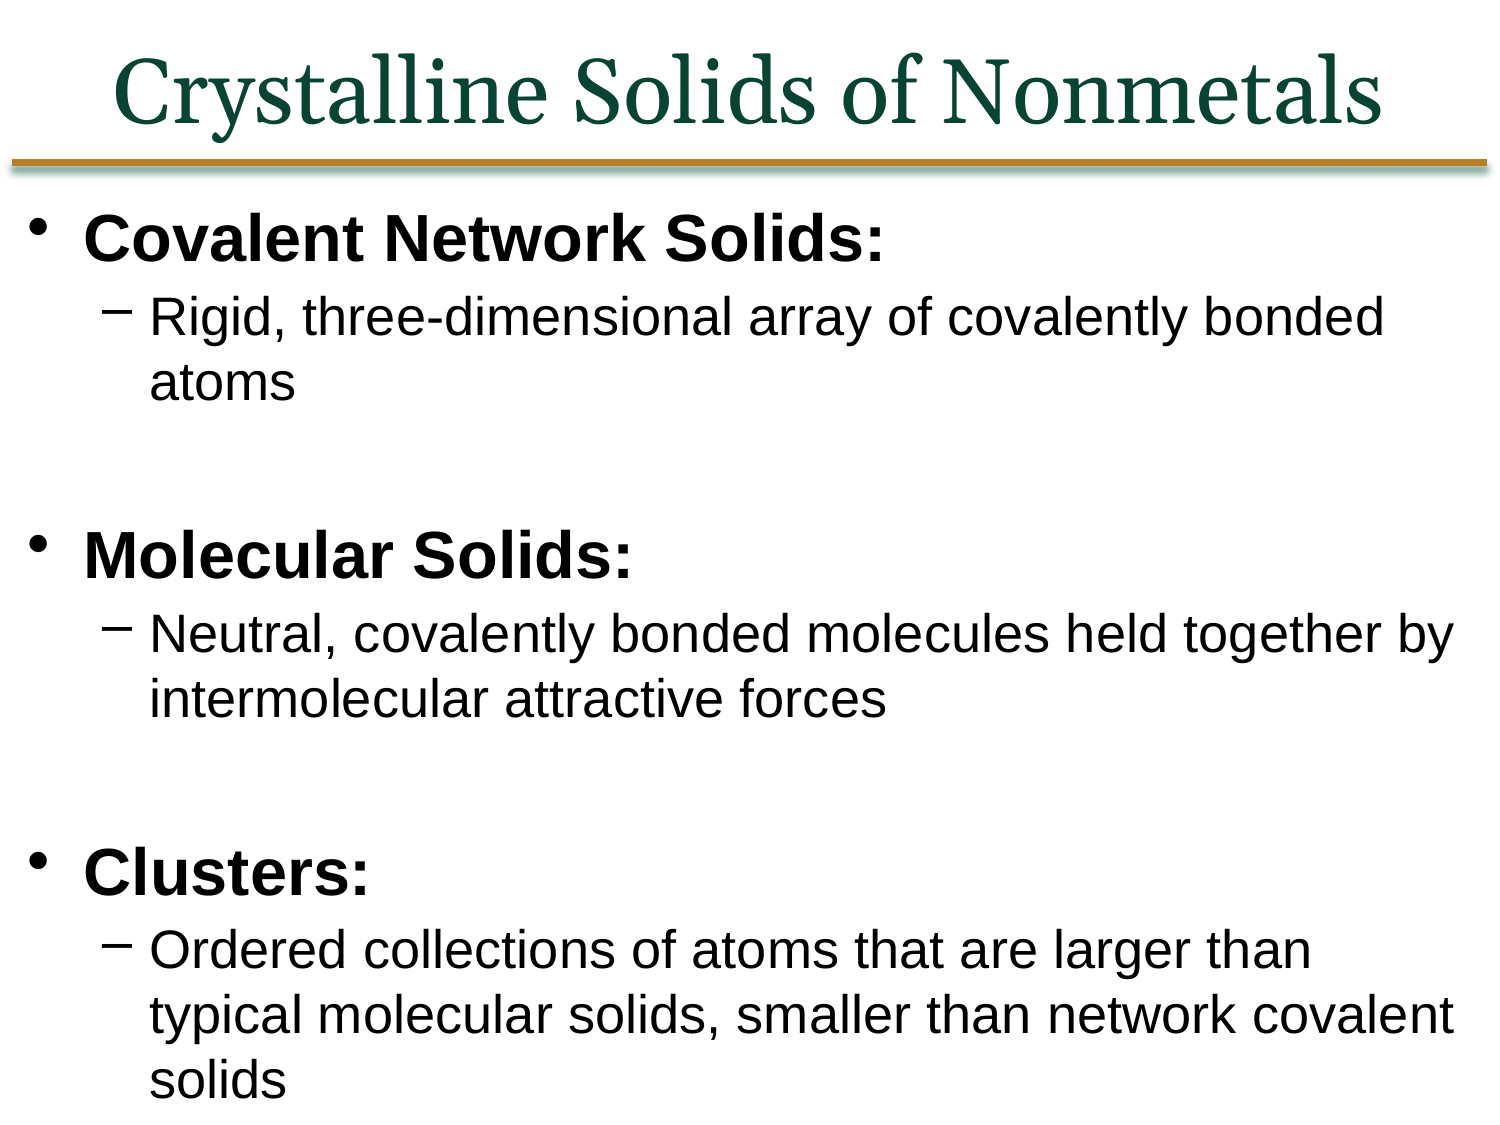

Crystalline Solids of Nonmetals
Covalent Network Solids:
Rigid, three-dimensional array of covalently bonded atoms

Molecular Solids:
Neutral, covalently bonded molecules held together by intermolecular attractive forces

Clusters:
Ordered collections of atoms that are larger than typical molecular solids, smaller than network covalent solids